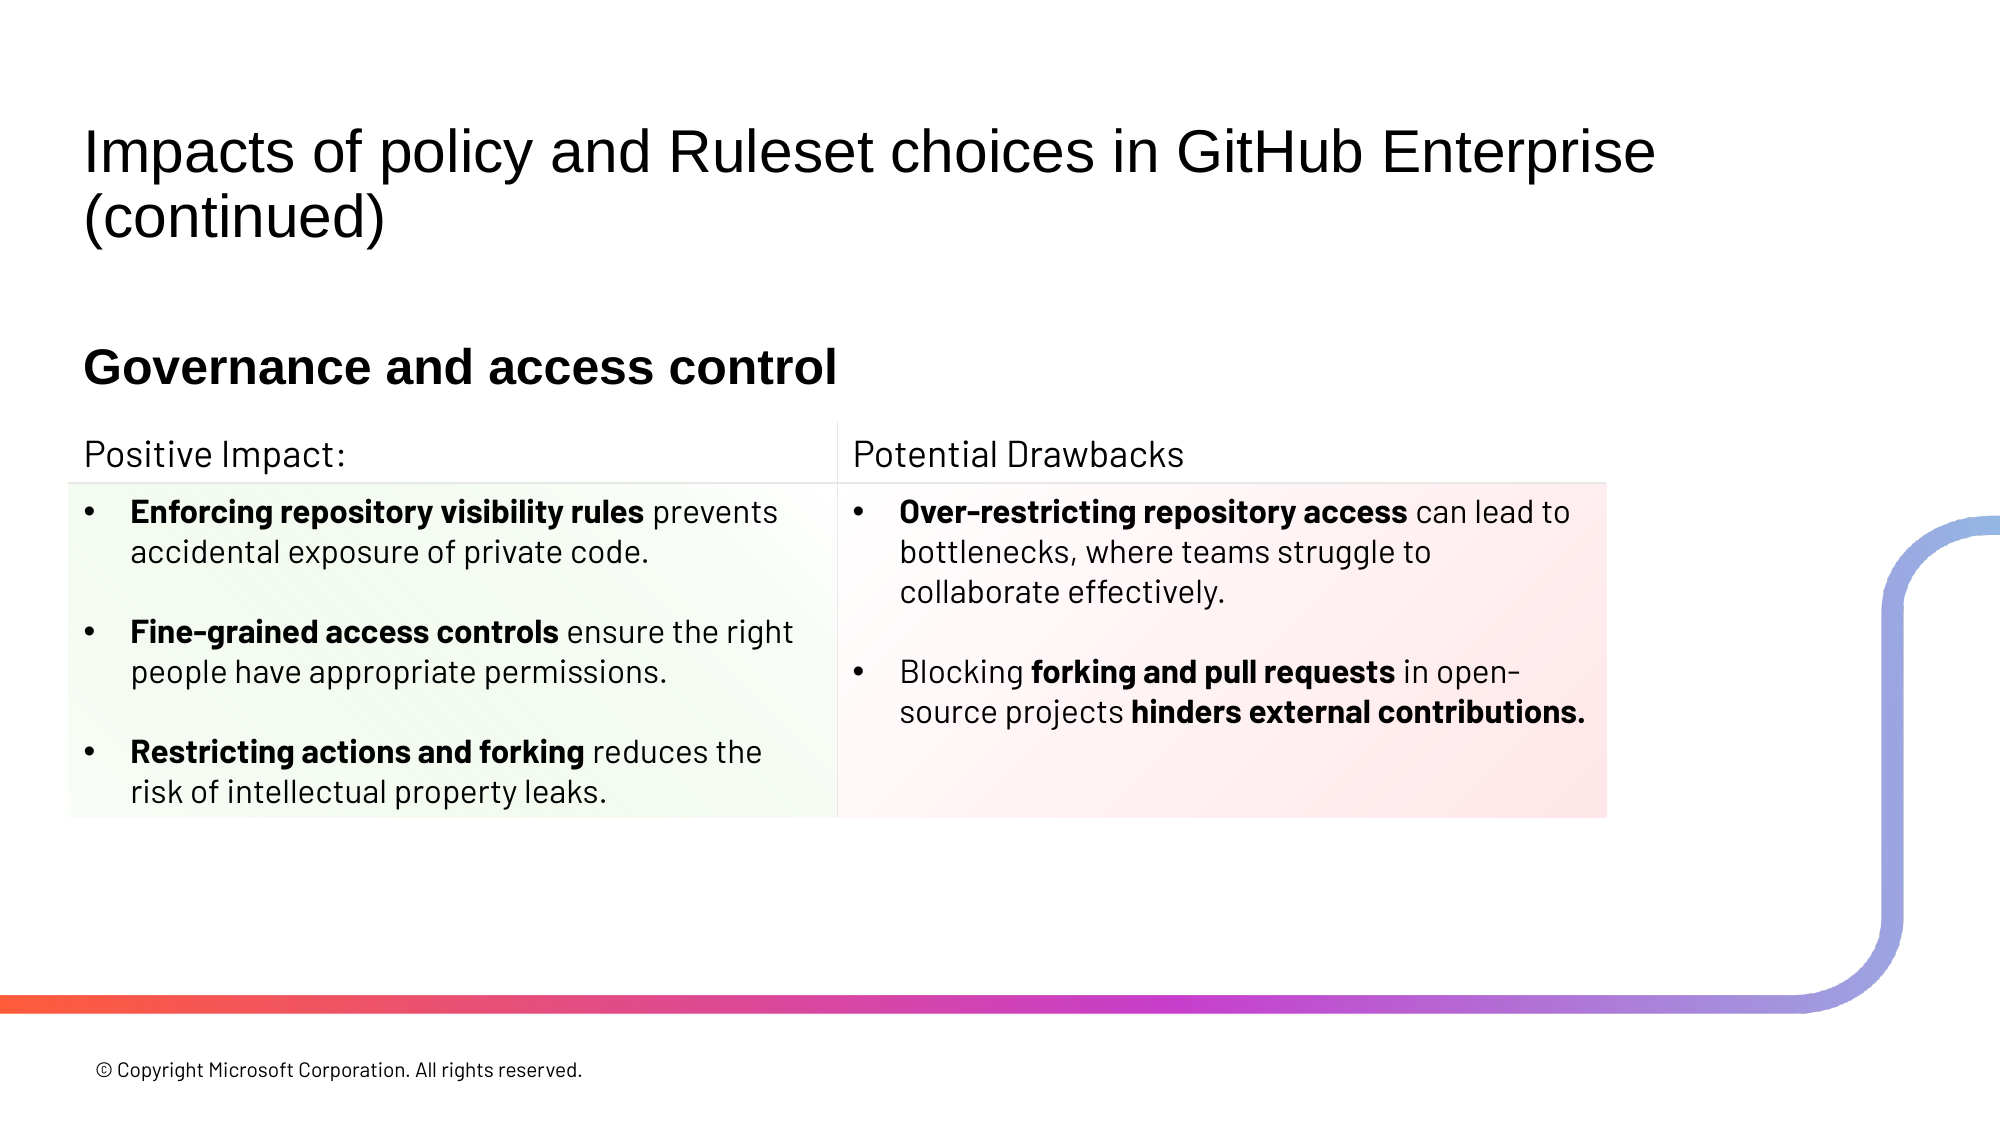

# Impacts of policy and Ruleset choices in GitHub Enterprise (continued)
Governance and access control
| Positive Impact: | Potential Drawbacks |
| --- | --- |
| Enforcing repository visibility rules prevents accidental exposure of private code. Fine-grained access controls ensure the right people have appropriate permissions. Restricting actions and forking reduces the risk of intellectual property leaks. | Over-restricting repository access can lead to bottlenecks, where teams struggle to collaborate effectively. Blocking forking and pull requests in open-source projects hinders external contributions. |
© Copyright Microsoft Corporation. All rights reserved.